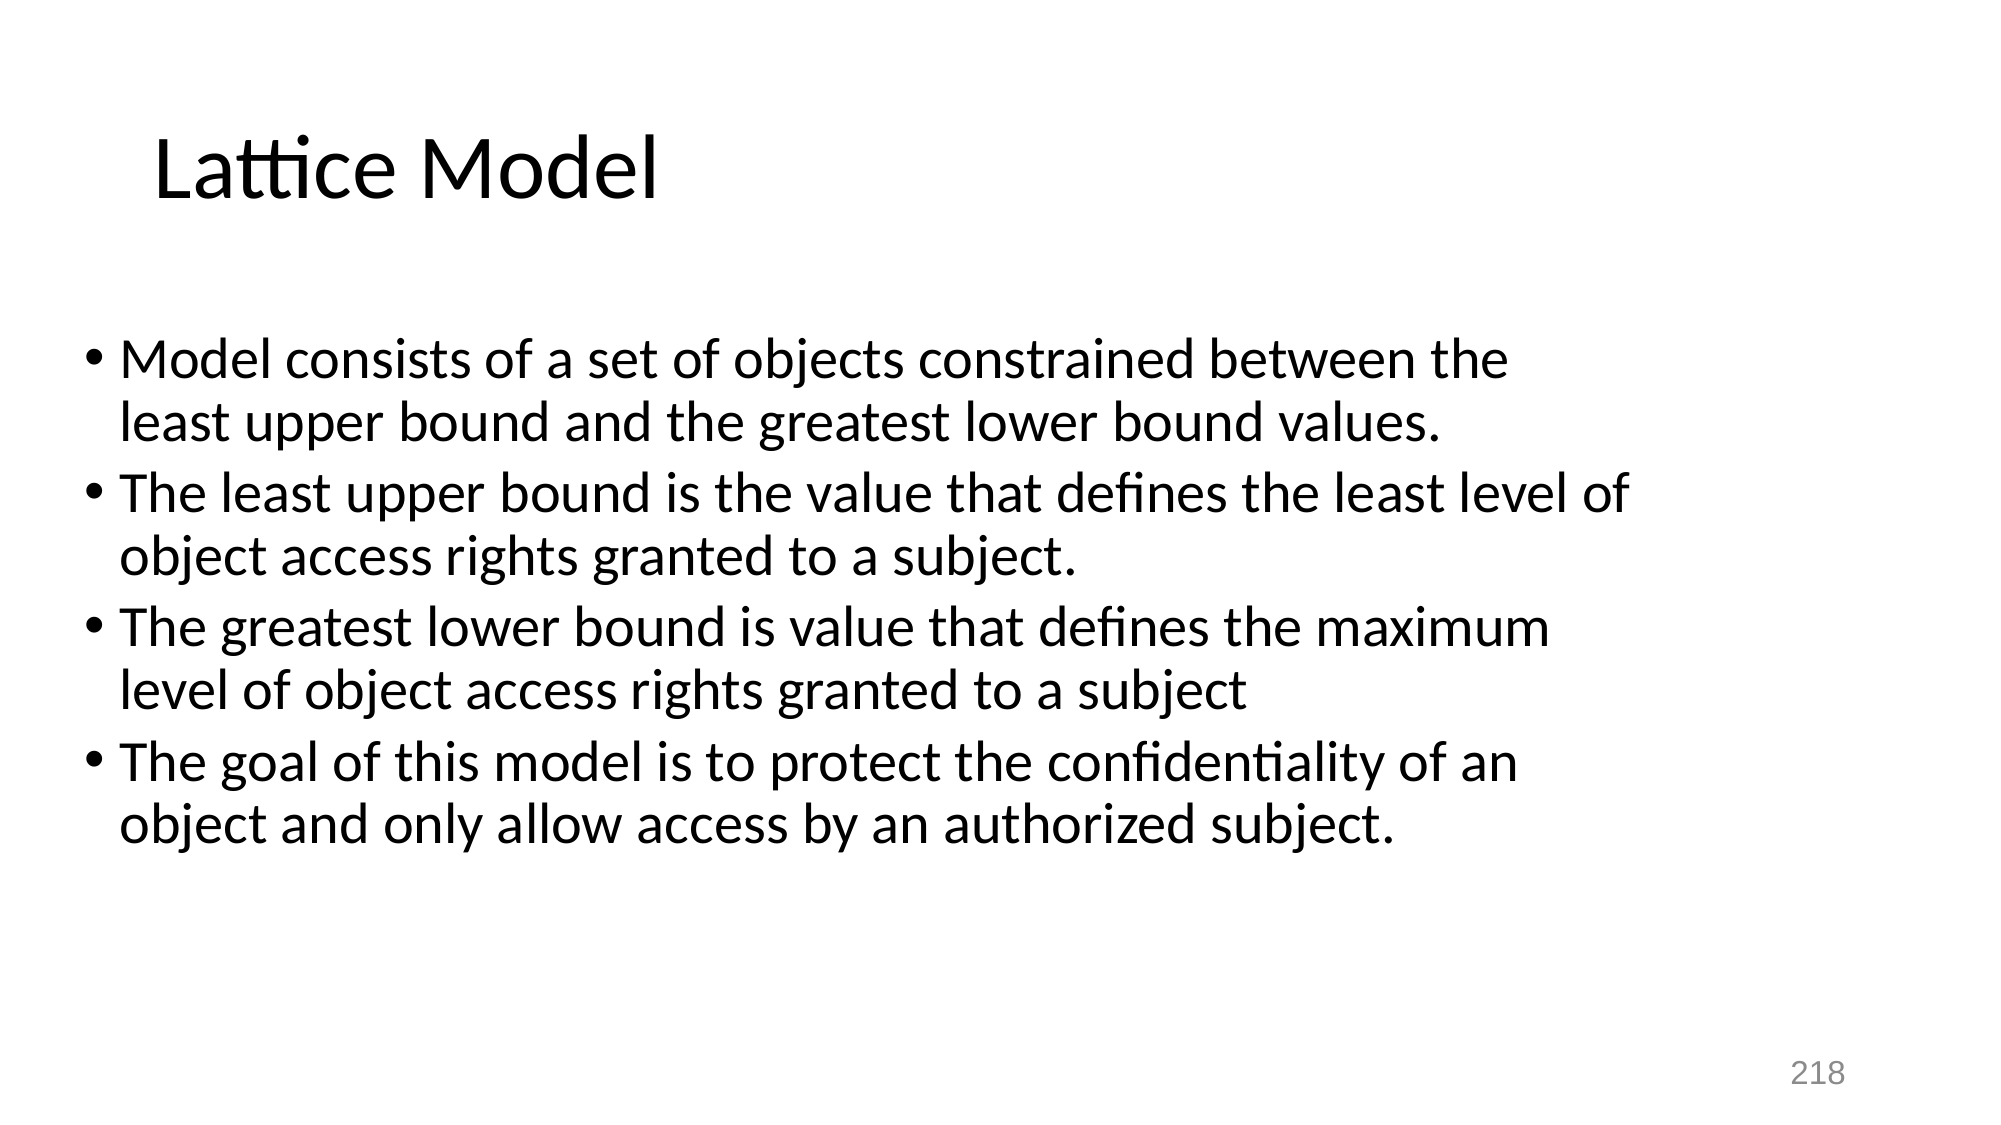

# Lattice Model
Model consists of a set of objects constrained between the least upper bound and the greatest lower bound values.
The least upper bound is the value that defines the least level of object access rights granted to a subject.
The greatest lower bound is value that defines the maximum level of object access rights granted to a subject
The goal of this model is to protect the confidentiality of an object and only allow access by an authorized subject.

218